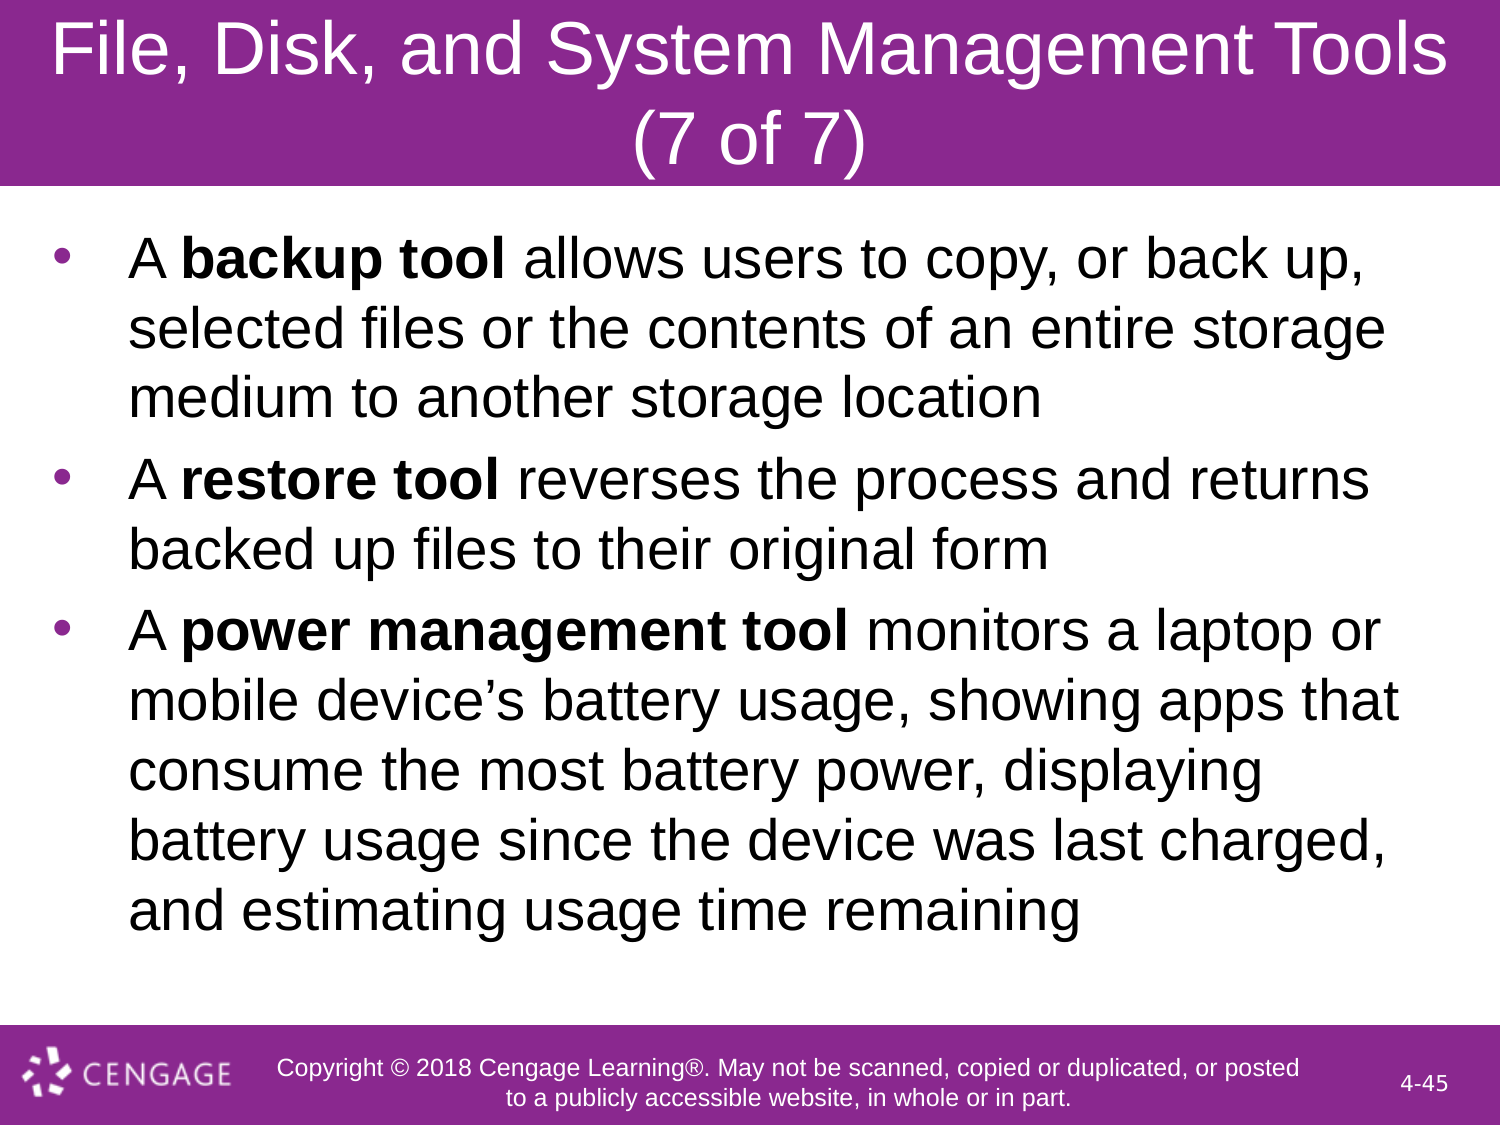

# File, Disk, and System Management Tools (7 of 7)
A backup tool allows users to copy, or back up, selected files or the contents of an entire storage medium to another storage location
A restore tool reverses the process and returns backed up files to their original form
A power management tool monitors a laptop or mobile device’s battery usage, showing apps that consume the most battery power, displaying battery usage since the device was last charged, and estimating usage time remaining